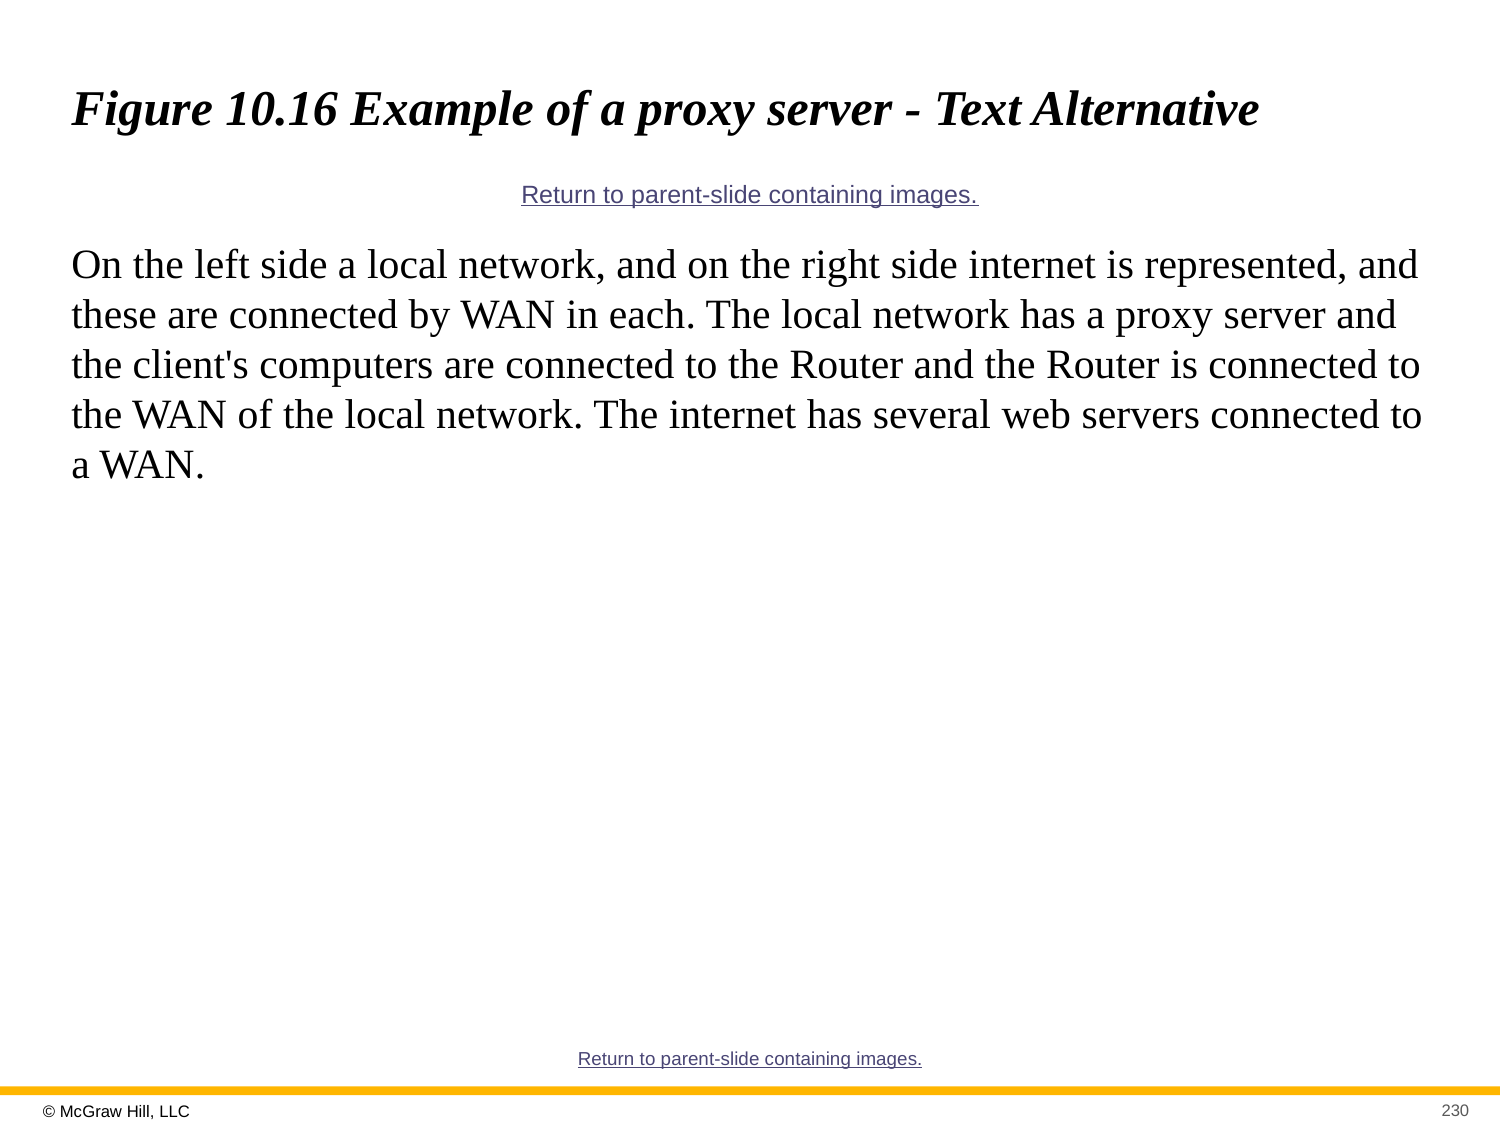

# Figure 10.16 Example of a proxy server - Text Alternative
Return to parent-slide containing images.
On the left side a local network, and on the right side internet is represented, and these are connected by WAN in each. The local network has a proxy server and the client's computers are connected to the Router and the Router is connected to the WAN of the local network. The internet has several web servers connected to a WAN.
Return to parent-slide containing images.
230